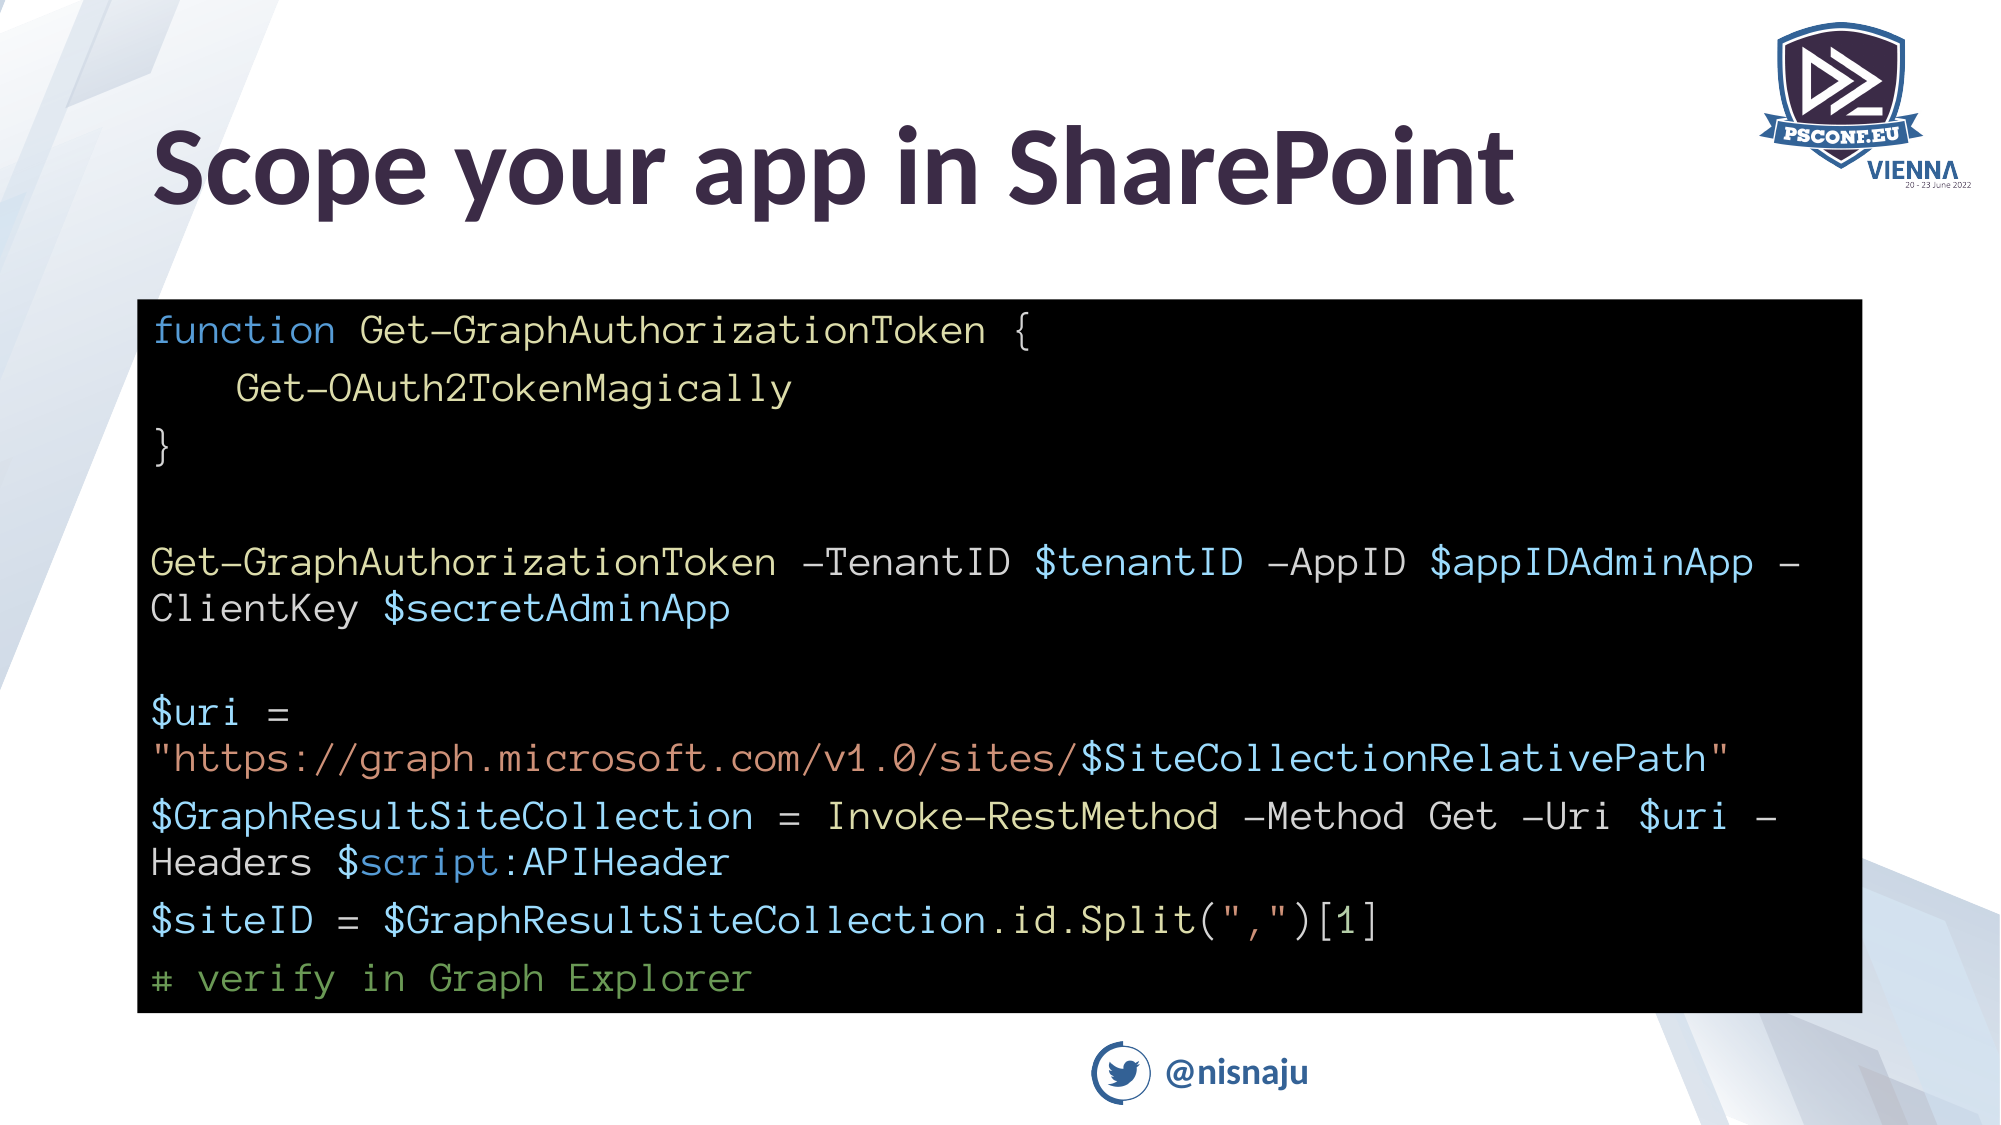

# Scope your app in SharePoint
function Get-GraphAuthorizationToken {
	Get-OAuth2TokenMagically
}

Get-GraphAuthorizationToken -TenantID $tenantID -AppID $appIDAdminApp -ClientKey $secretAdminApp
$uri = "https://graph.microsoft.com/v1.0/sites/$SiteCollectionRelativePath"
$GraphResultSiteCollection = Invoke-RestMethod -Method Get -Uri $uri -Headers $script:APIHeader
$siteID = $GraphResultSiteCollection.id.Split(",")[1]
# verify in Graph Explorer